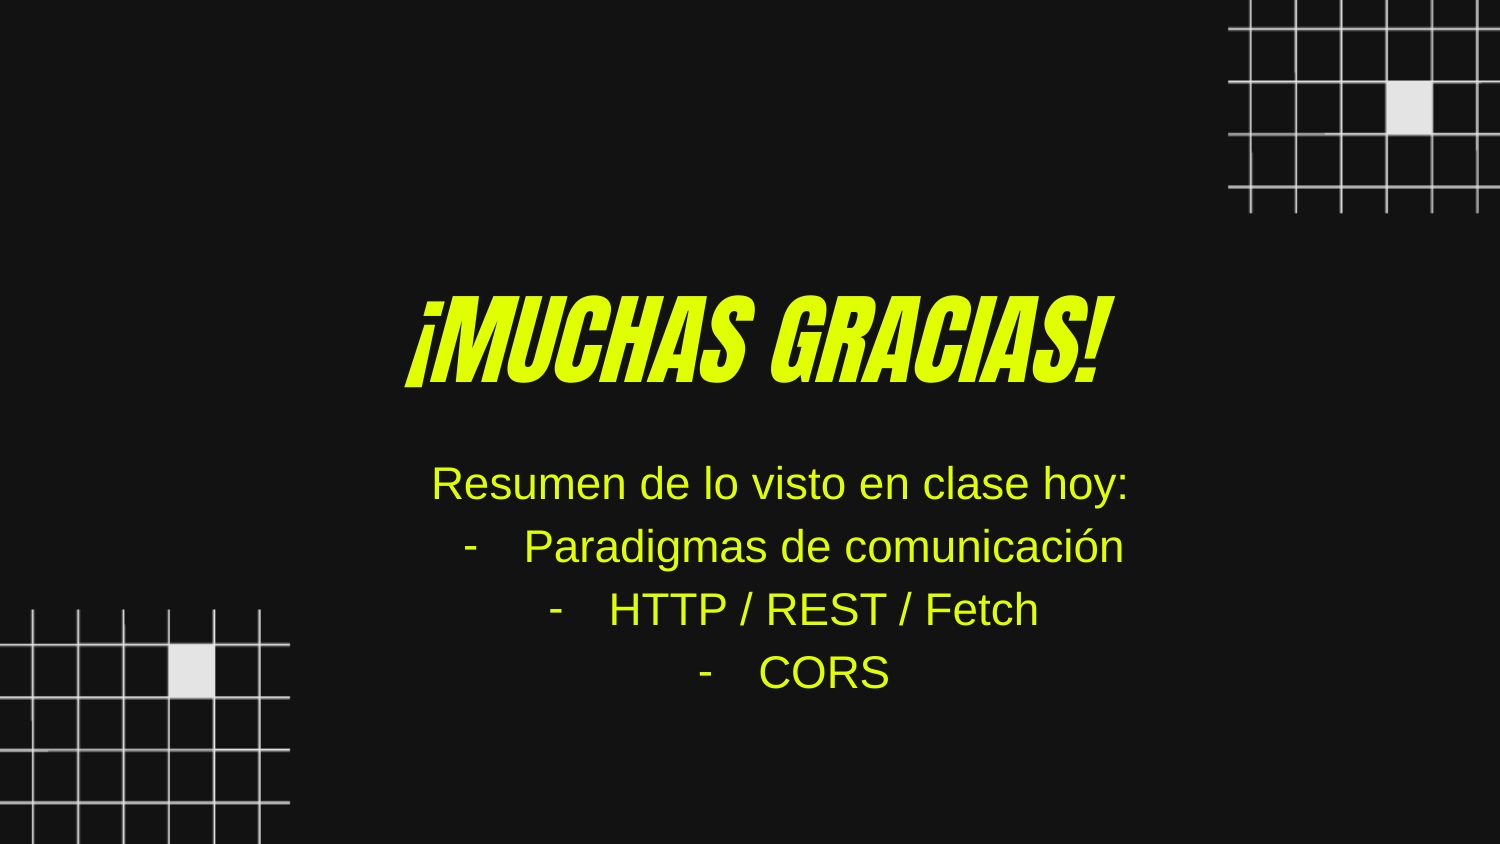

¡MUCHAS GRACIAS!
Resumen de lo visto en clase hoy:
Paradigmas de comunicación
HTTP / REST / Fetch
CORS